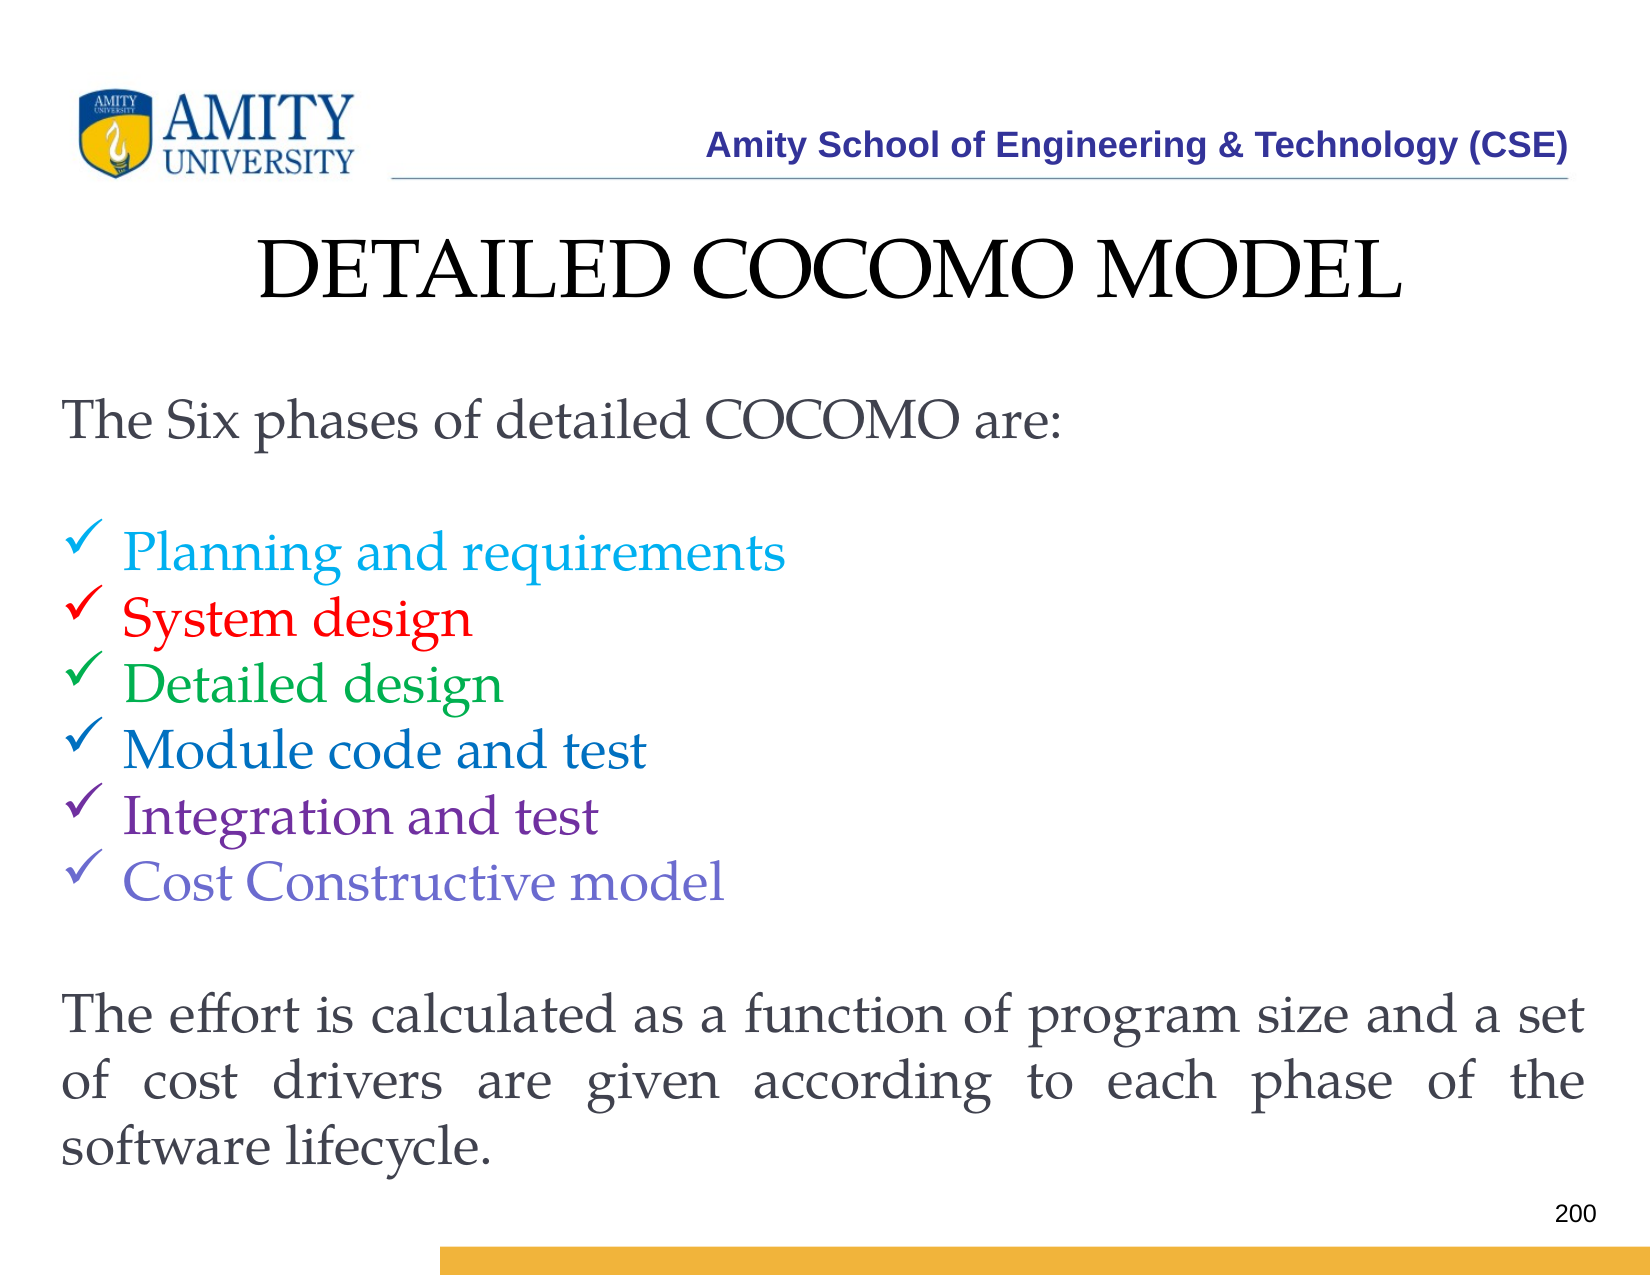

# DETAILED COCOMO MODEL
The Six phases of detailed COCOMO are:

Planning and requirements
System design
Detailed design
Module code and test
Integration and test
Cost Constructive model

The effort is calculated as a function of program size and a set of cost drivers are given according to each phase of the software lifecycle.
200